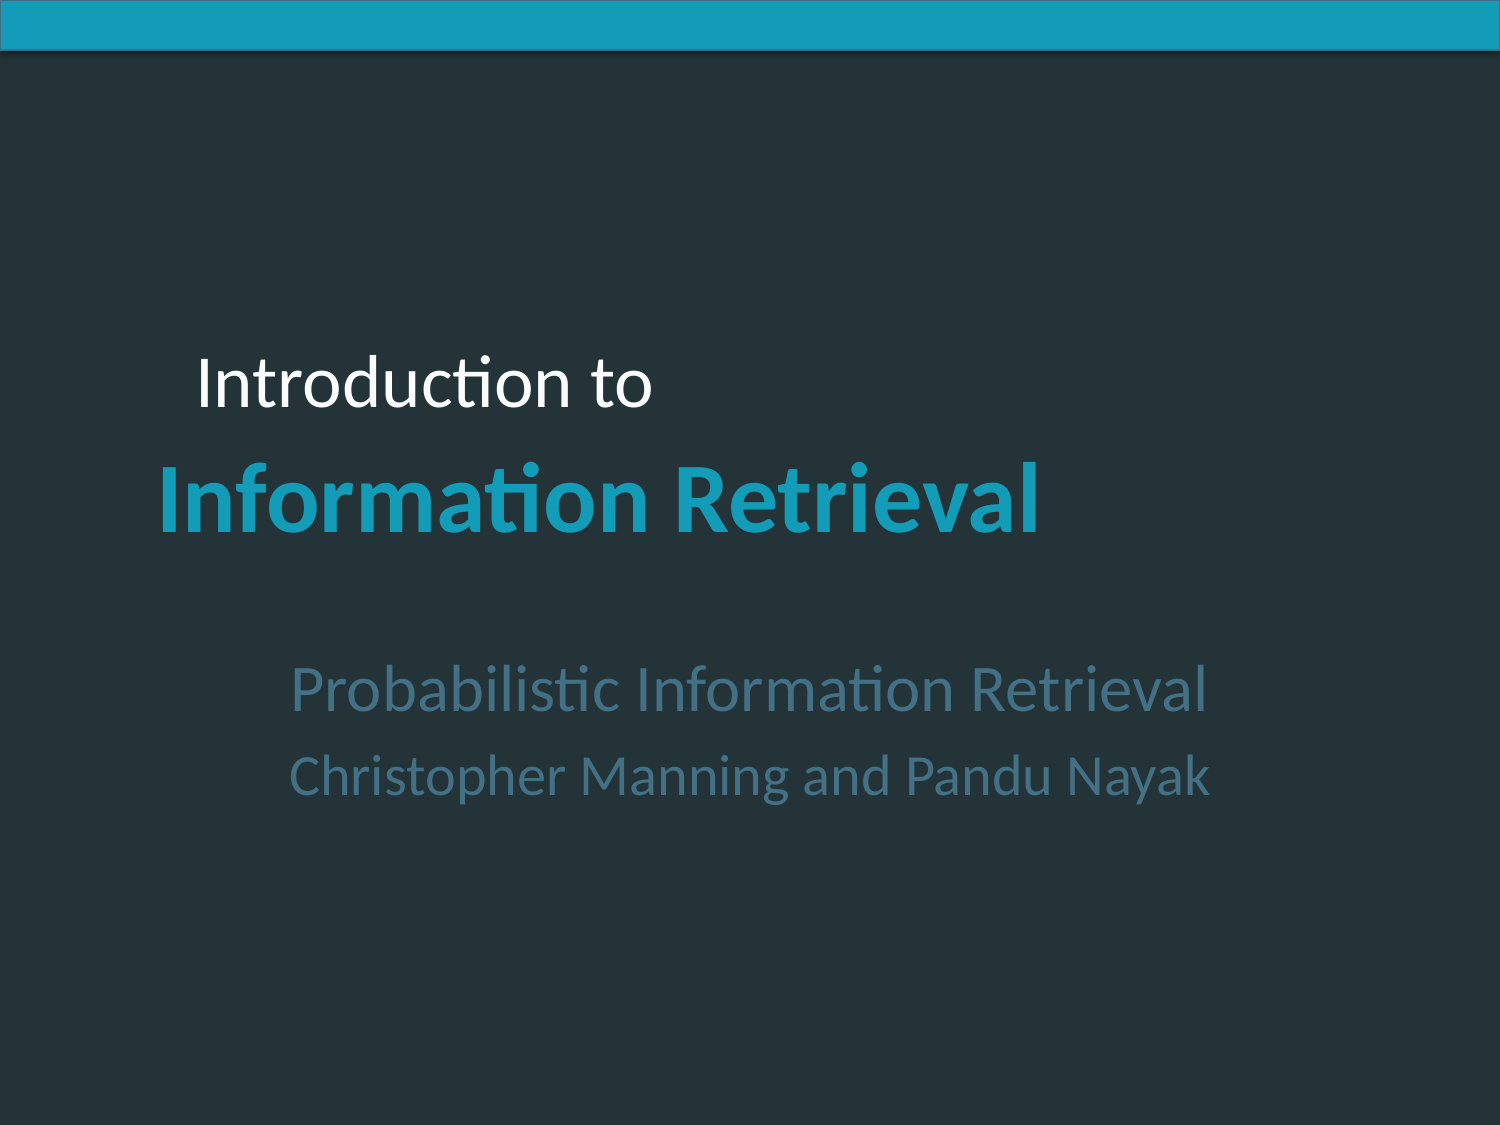

Probabilistic Information Retrieval
Christopher Manning and Pandu Nayak